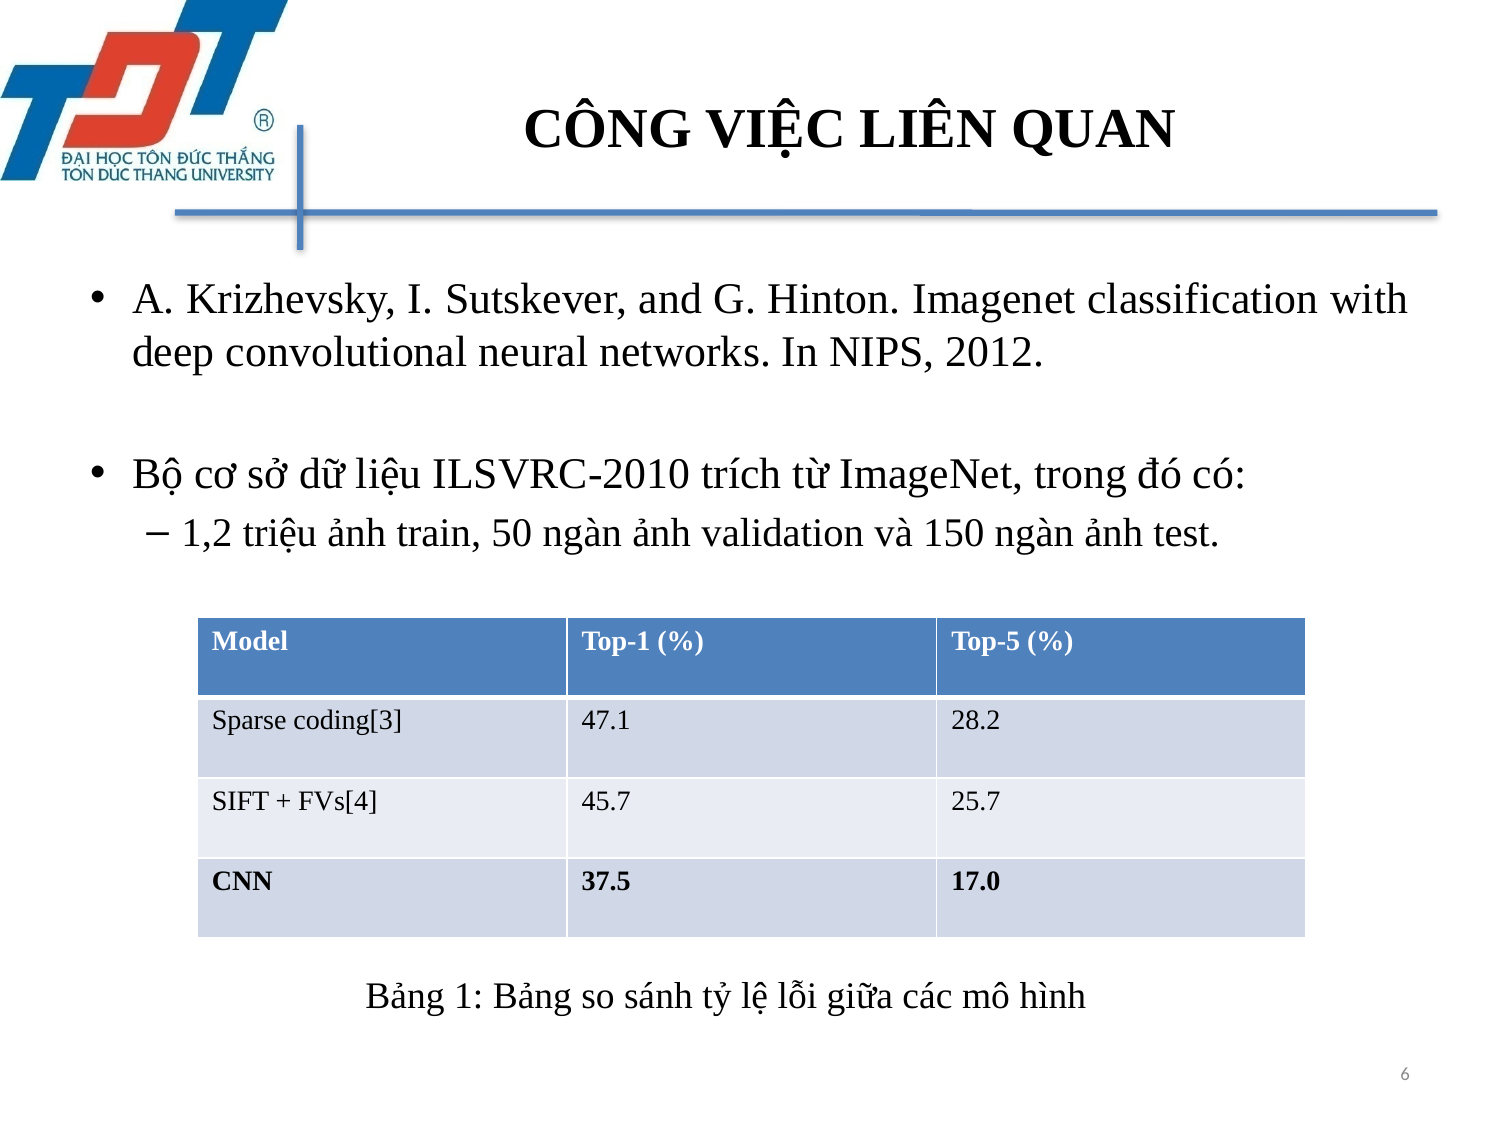

# CÔNG VIỆC LIÊN QUAN
A. Krizhevsky, I. Sutskever, and G. Hinton. Imagenet classification with deep convolutional neural networks. In NIPS, 2012.

Bộ cơ sở dữ liệu ILSVRC-2010 trích từ ImageNet, trong đó có:
1,2 triệu ảnh train, 50 ngàn ảnh validation và 150 ngàn ảnh test.

| Model | Top-1 (%) | Top-5 (%) |
| --- | --- | --- |
| Sparse coding[3] | 47.1 | 28.2 |
| SIFT + FVs[4] | 45.7 | 25.7 |
| CNN | 37.5 | 17.0 |
Bảng 1: Bảng so sánh tỷ lệ lỗi giữa các mô hình
6